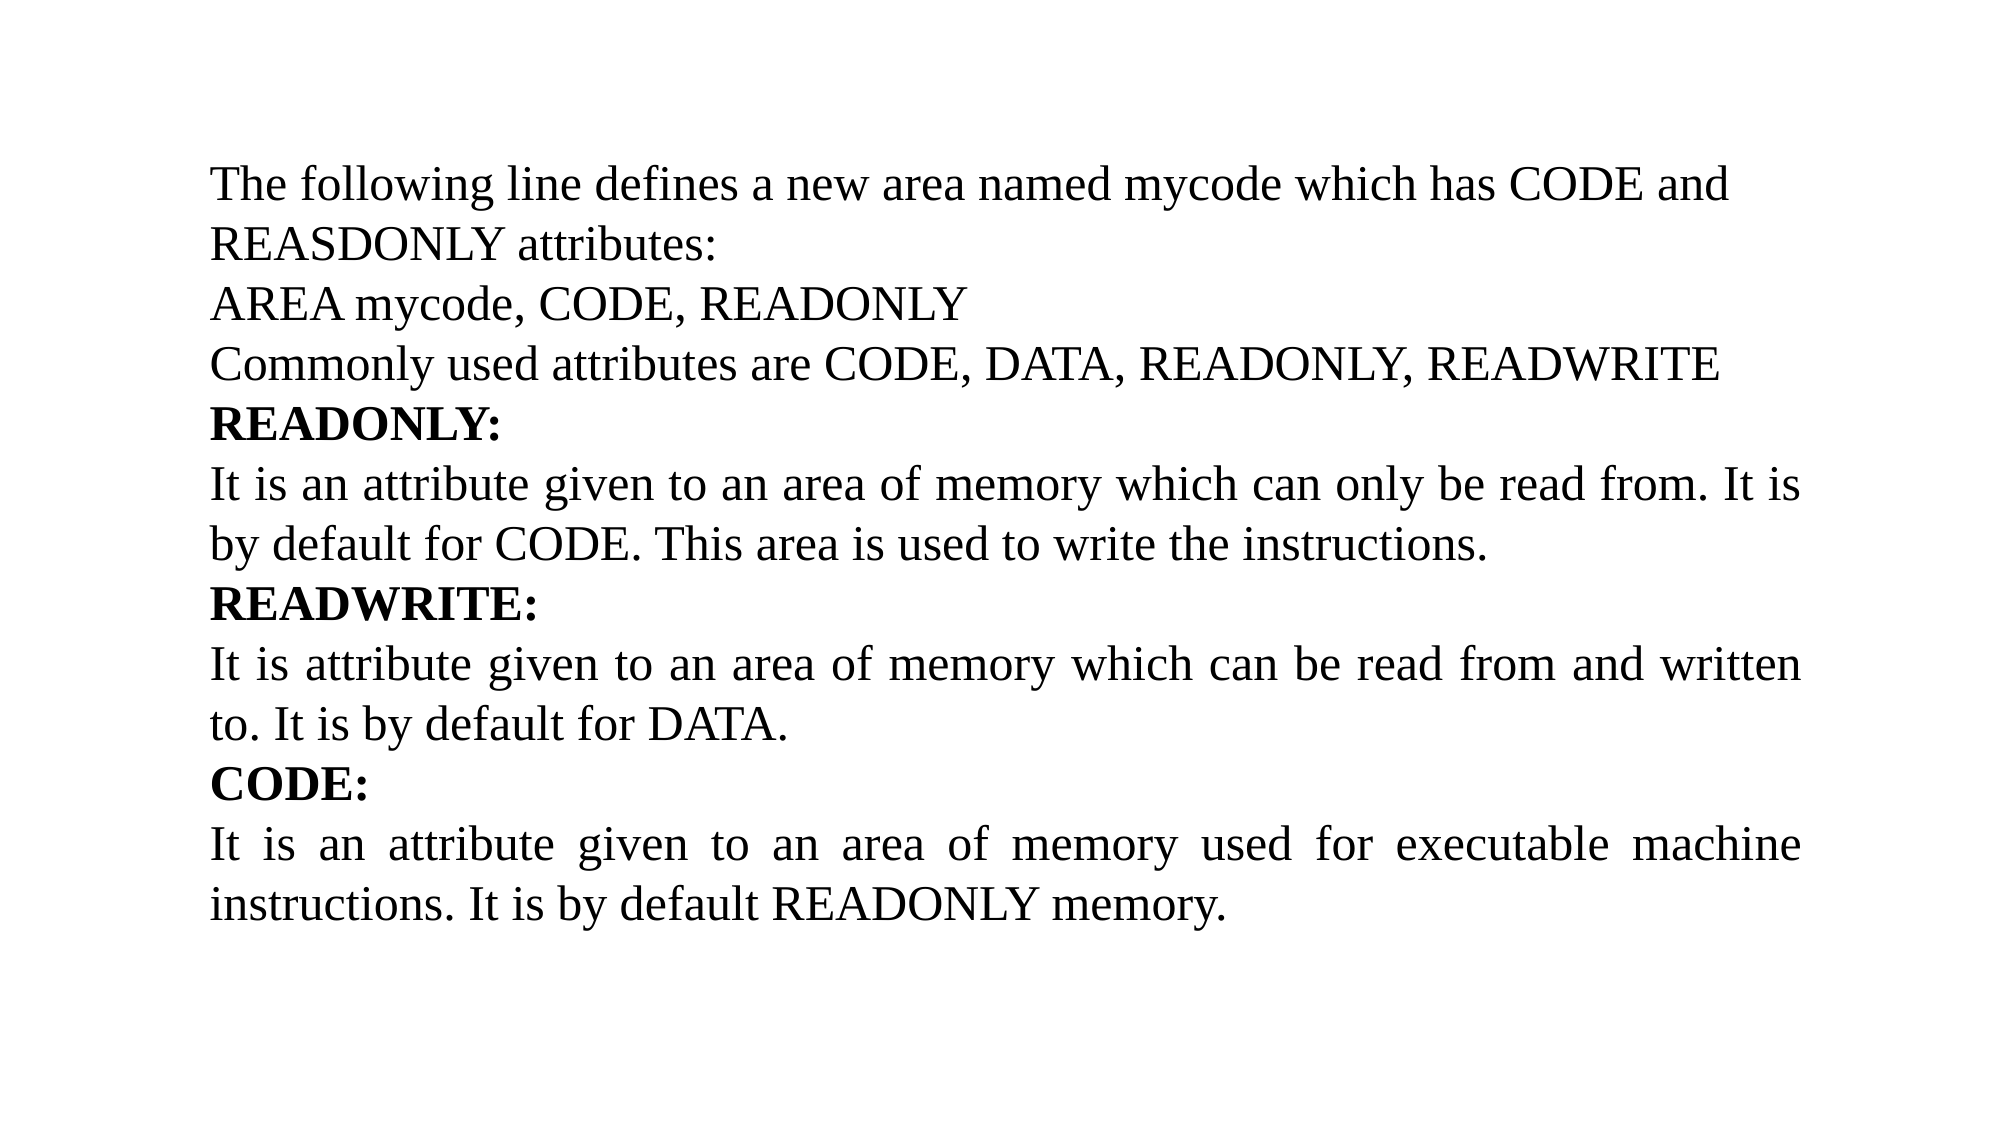

The following line defines a new area named mycode which has CODE and
REASDONLY attributes:
AREA mycode, CODE, READONLY
Commonly used attributes are CODE, DATA, READONLY, READWRITE
READONLY:
It is an attribute given to an area of memory which can only be read from. It is by default for CODE. This area is used to write the instructions.
READWRITE:
It is attribute given to an area of memory which can be read from and written to. It is by default for DATA.
CODE:
It is an attribute given to an area of memory used for executable machine instructions. It is by default READONLY memory.